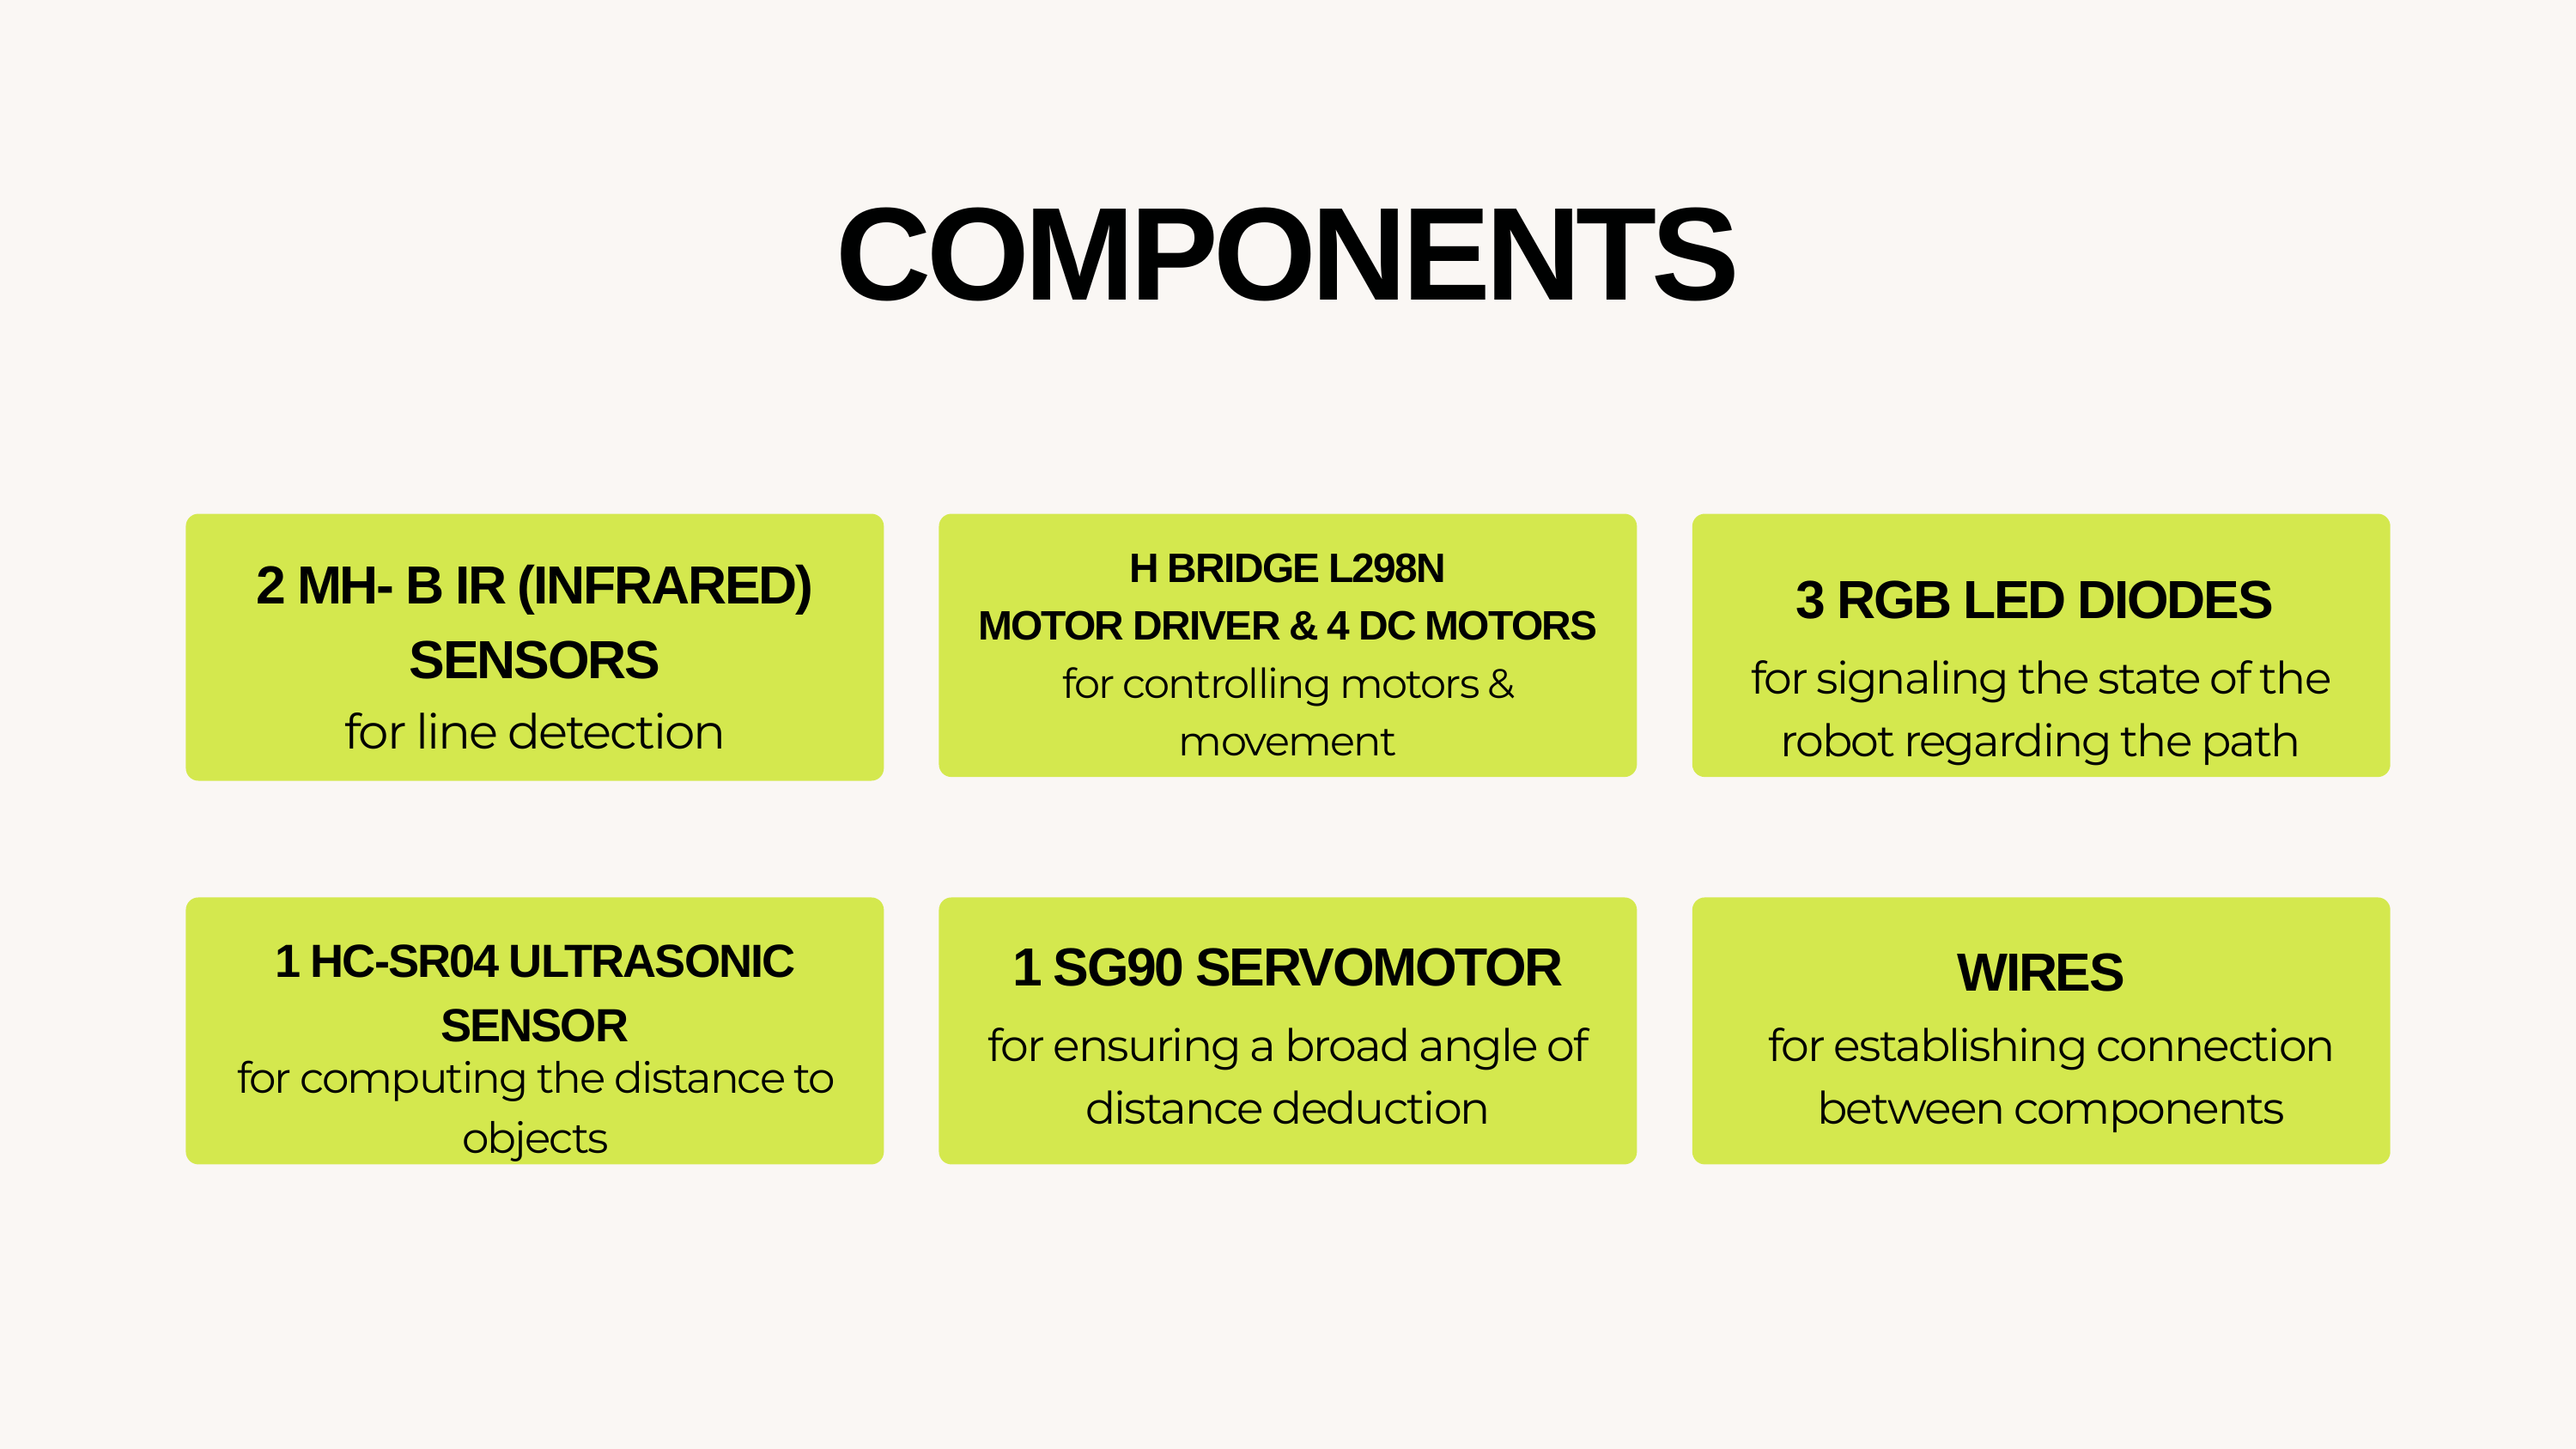

COMPONENTS

H BRIDGE L298N
MOTOR DRIVER & 4 DC MOTORS
2 MH- B IR (INFRARED)
SENSORS
3 RGB LED DIODES
for signaling the state of the robot regarding the path
for controlling motors & movement
for line detection

1 HC-SR04 ULTRASONIC SENSOR
1 SG90 SERVOMOTOR
WIRES
for ensuring a broad angle of
distance deduction
for establishing connection between components
for computing the distance to objects